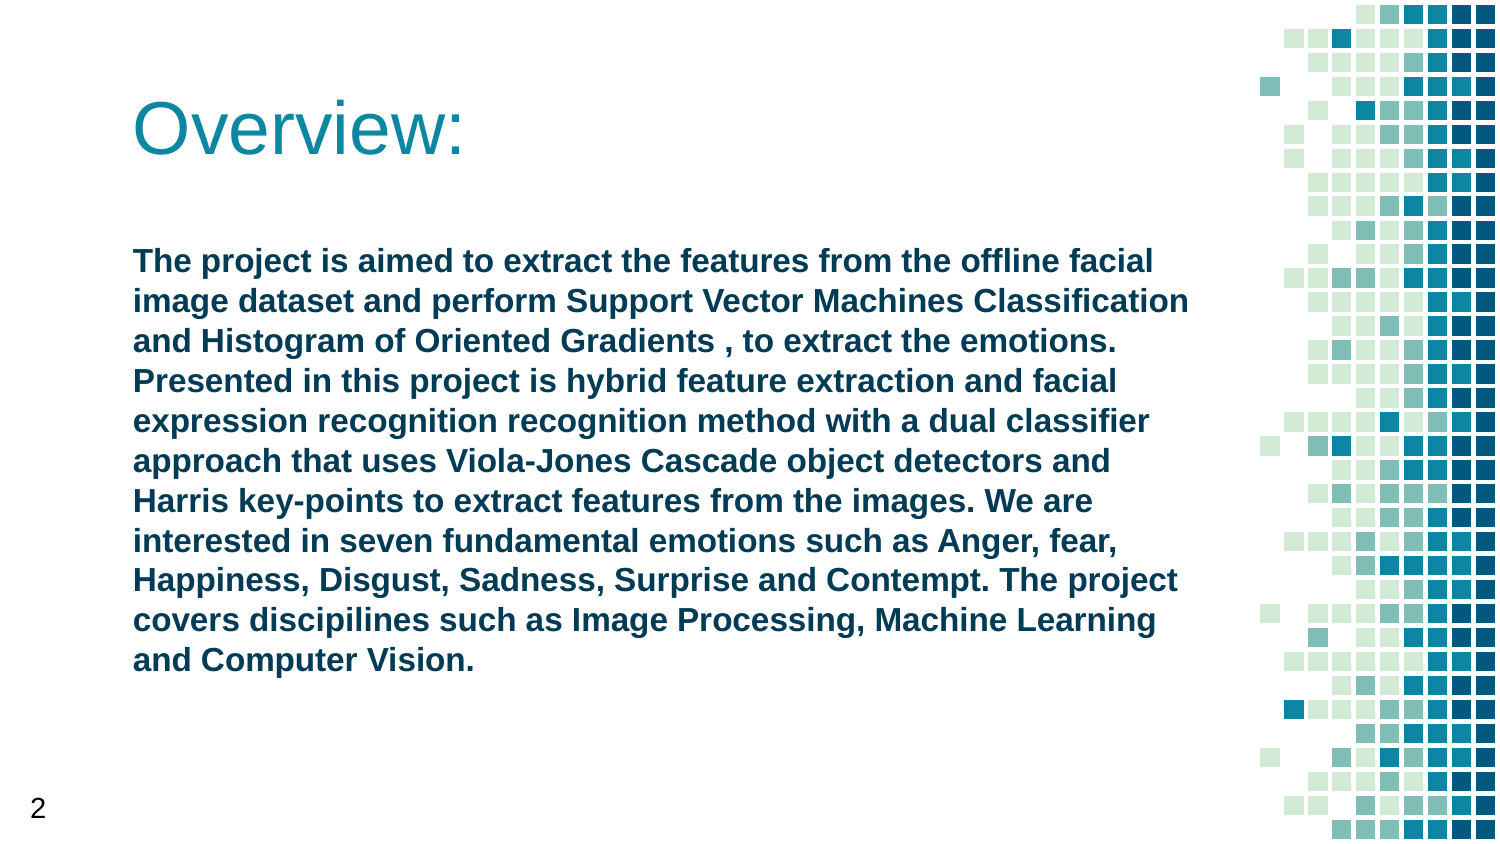

# Overview:

The project is aimed to extract the features from the offline facial image dataset and perform Support Vector Machines Classification and Histogram of Oriented Gradients , to extract the emotions. Presented in this project is hybrid feature extraction and facial expression recognition recognition method with a dual classifier approach that uses Viola-Jones Cascade object detectors and Harris key-points to extract features from the images. We are interested in seven fundamental emotions such as Anger, fear, Happiness, Disgust, Sadness, Surprise and Contempt. The project covers discipilines such as Image Processing, Machine Learning and Computer Vision.
2